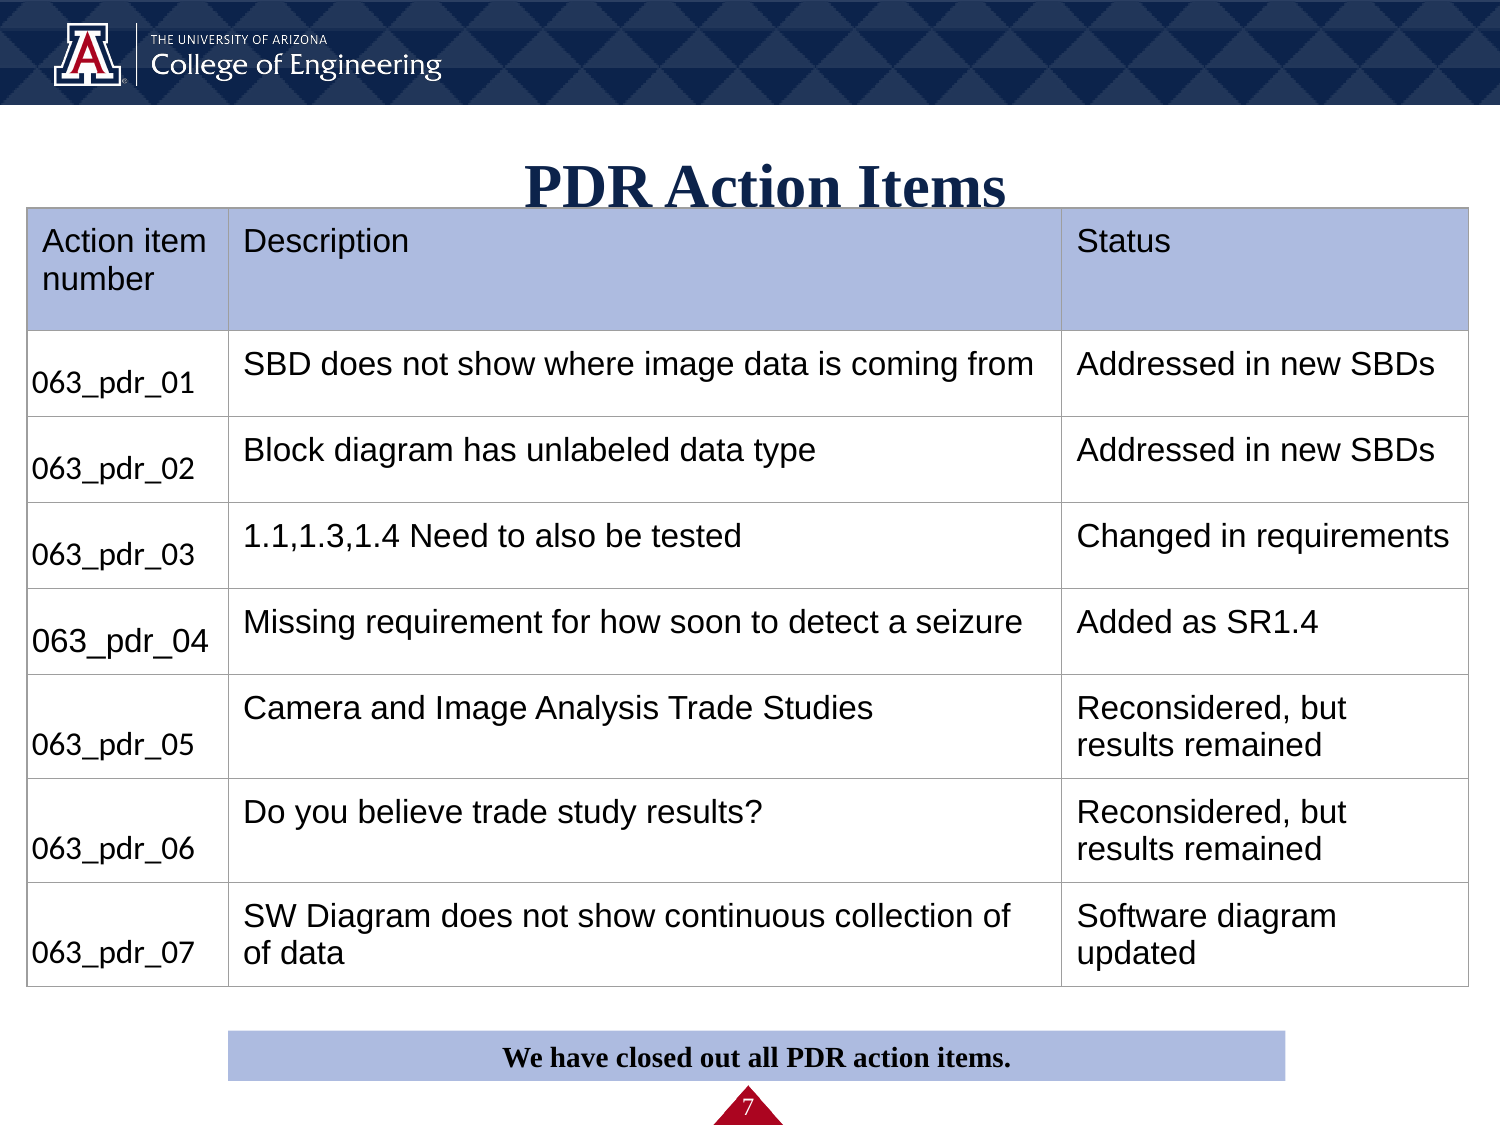

# PDR Action Items
| Action item number | Description | Status |
| --- | --- | --- |
| 063\_pdr\_01 | SBD does not show where image data is coming from | Addressed in new SBDs |
| 063\_pdr\_02 | Block diagram has unlabeled data type | Addressed in new SBDs |
| 063\_pdr\_03 | 1.1,1.3,1.4 Need to also be tested | Changed in requirements |
| 063\_pdr\_04 | Missing requirement for how soon to detect a seizure | Added as SR1.4 |
| 063\_pdr\_05 | Camera and Image Analysis Trade Studies | Reconsidered, but results remained |
| 063\_pdr\_06 | Do you believe trade study results? | Reconsidered, but results remained |
| 063\_pdr\_07 | SW Diagram does not show continuous collection of of data | Software diagram updated |
We have closed out all PDR action items.
7